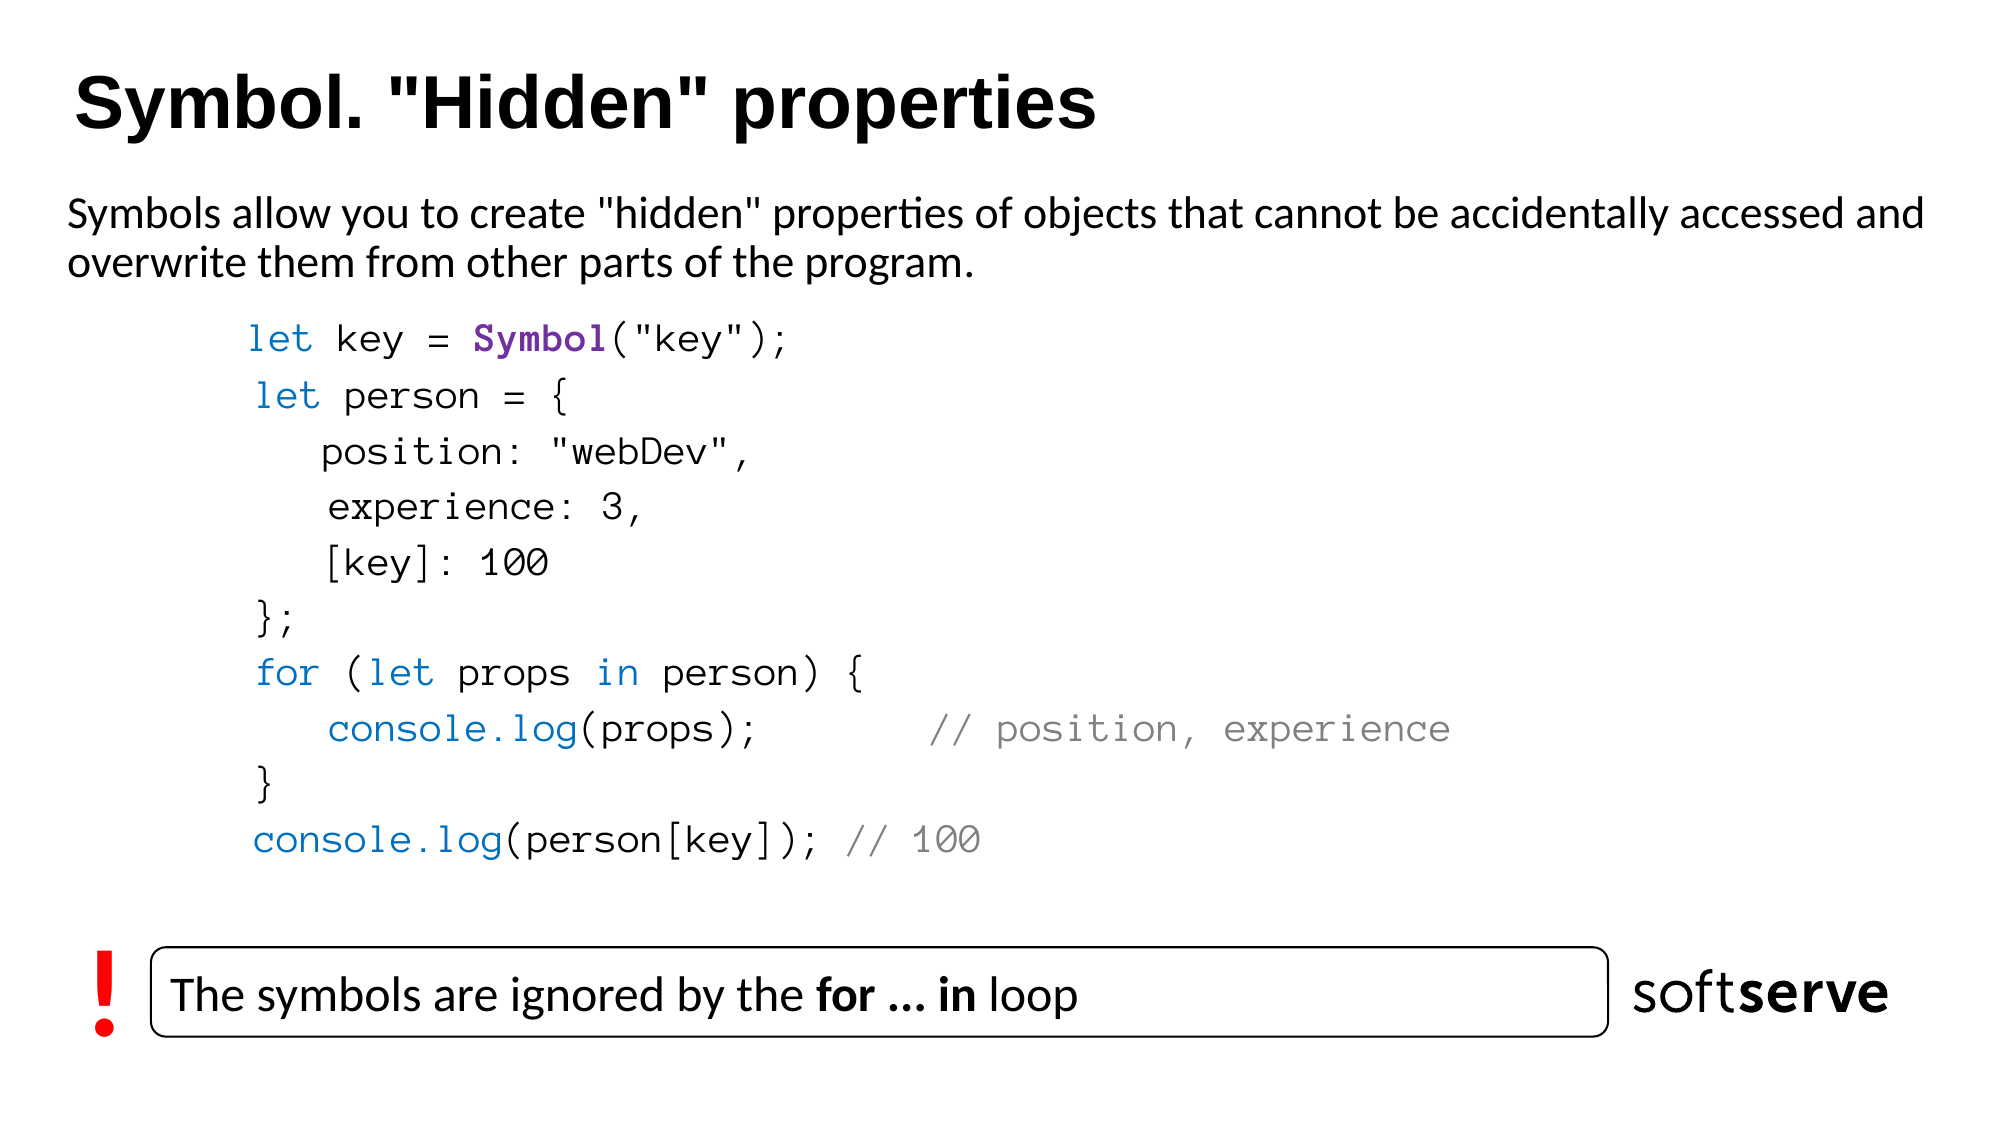

# Symbol. "Hidden" properties
Symbols allow you to create "hidden" properties of objects that cannot be accidentally accessed and overwrite them from other parts of the program.
	 let key = Symbol("key");
let person = {
   position: "webDev",
experience: 3,
   [key]: 100
};
for (let props in person) {
console.log(props);		// position, experience
}
console.log(person[key]); // 100
!
The symbols are ignored by the for ... in loop